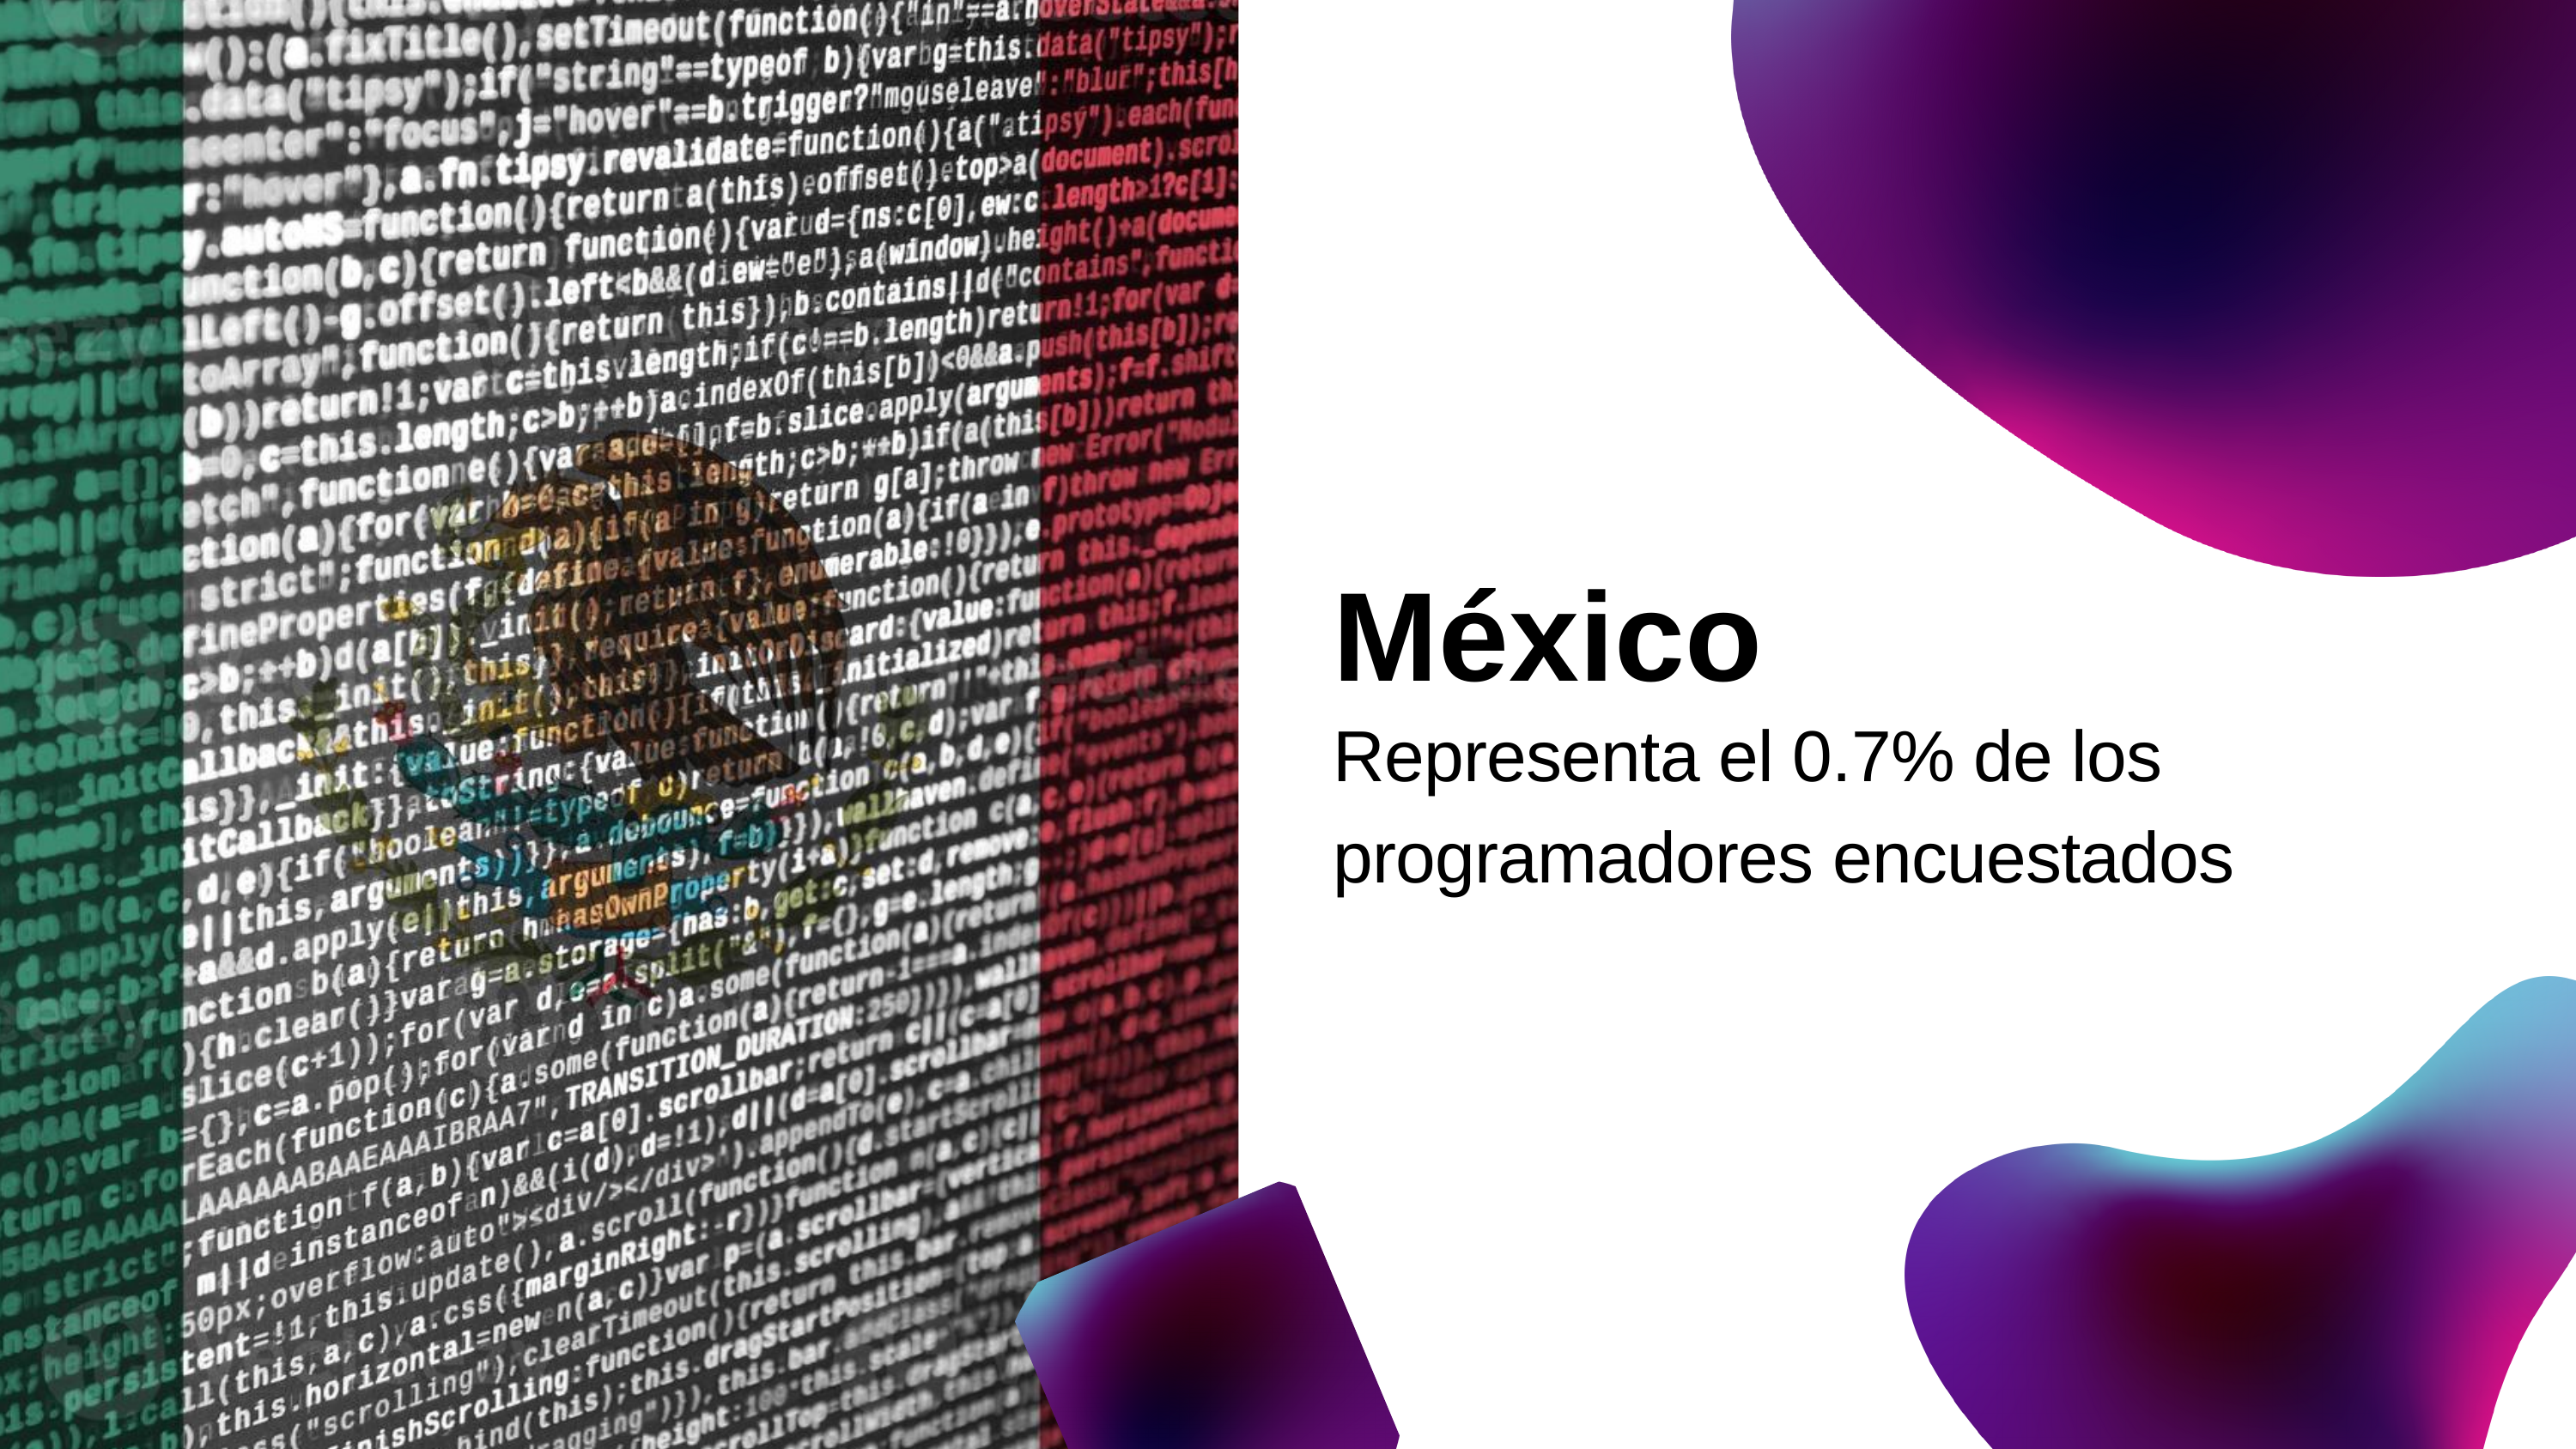

México
Representa el 0.7% de los programadores encuestados